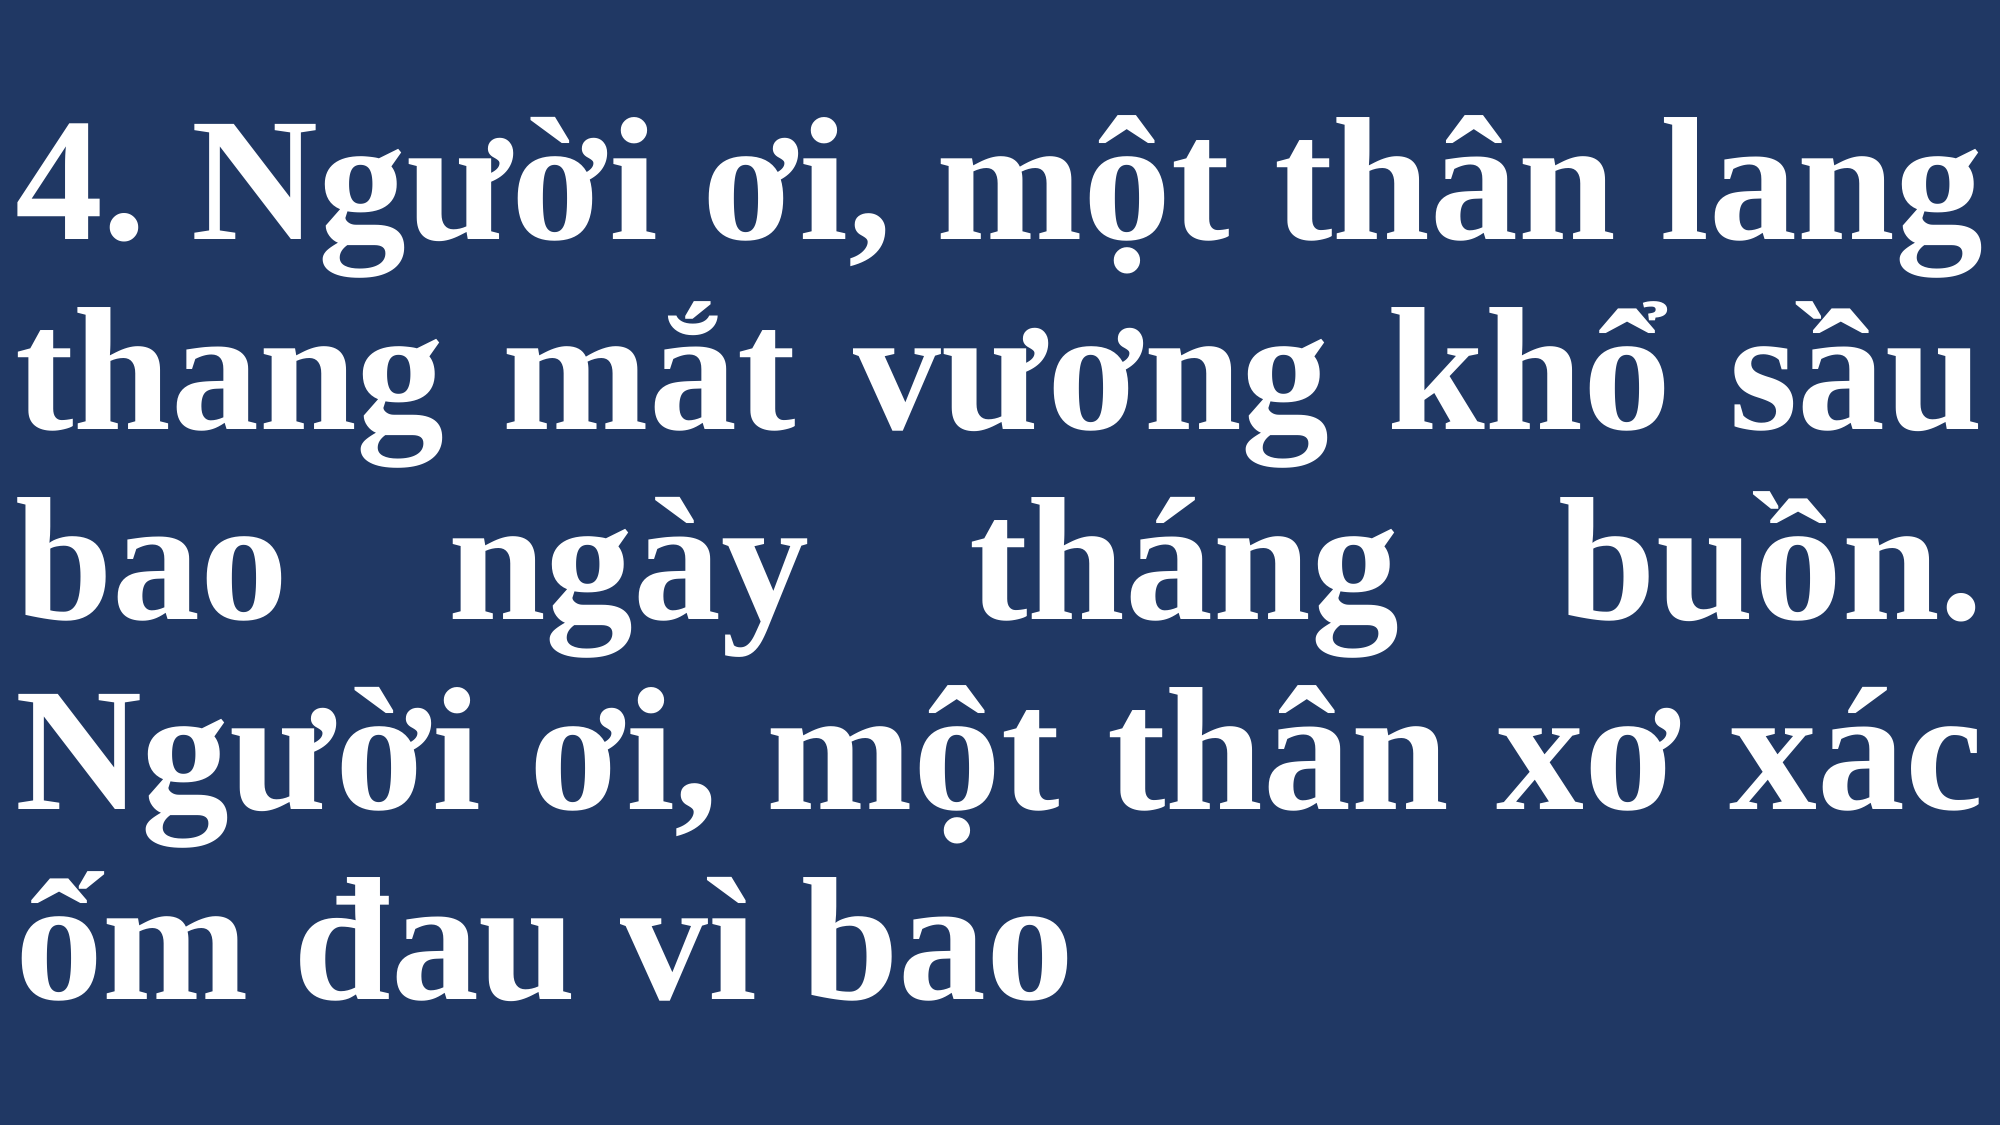

# 4. Người ơi, một thân lang thang mắt vương khổ sầu bao ngày tháng buồn. Người ơi, một thân xơ xác ốm đau vì bao